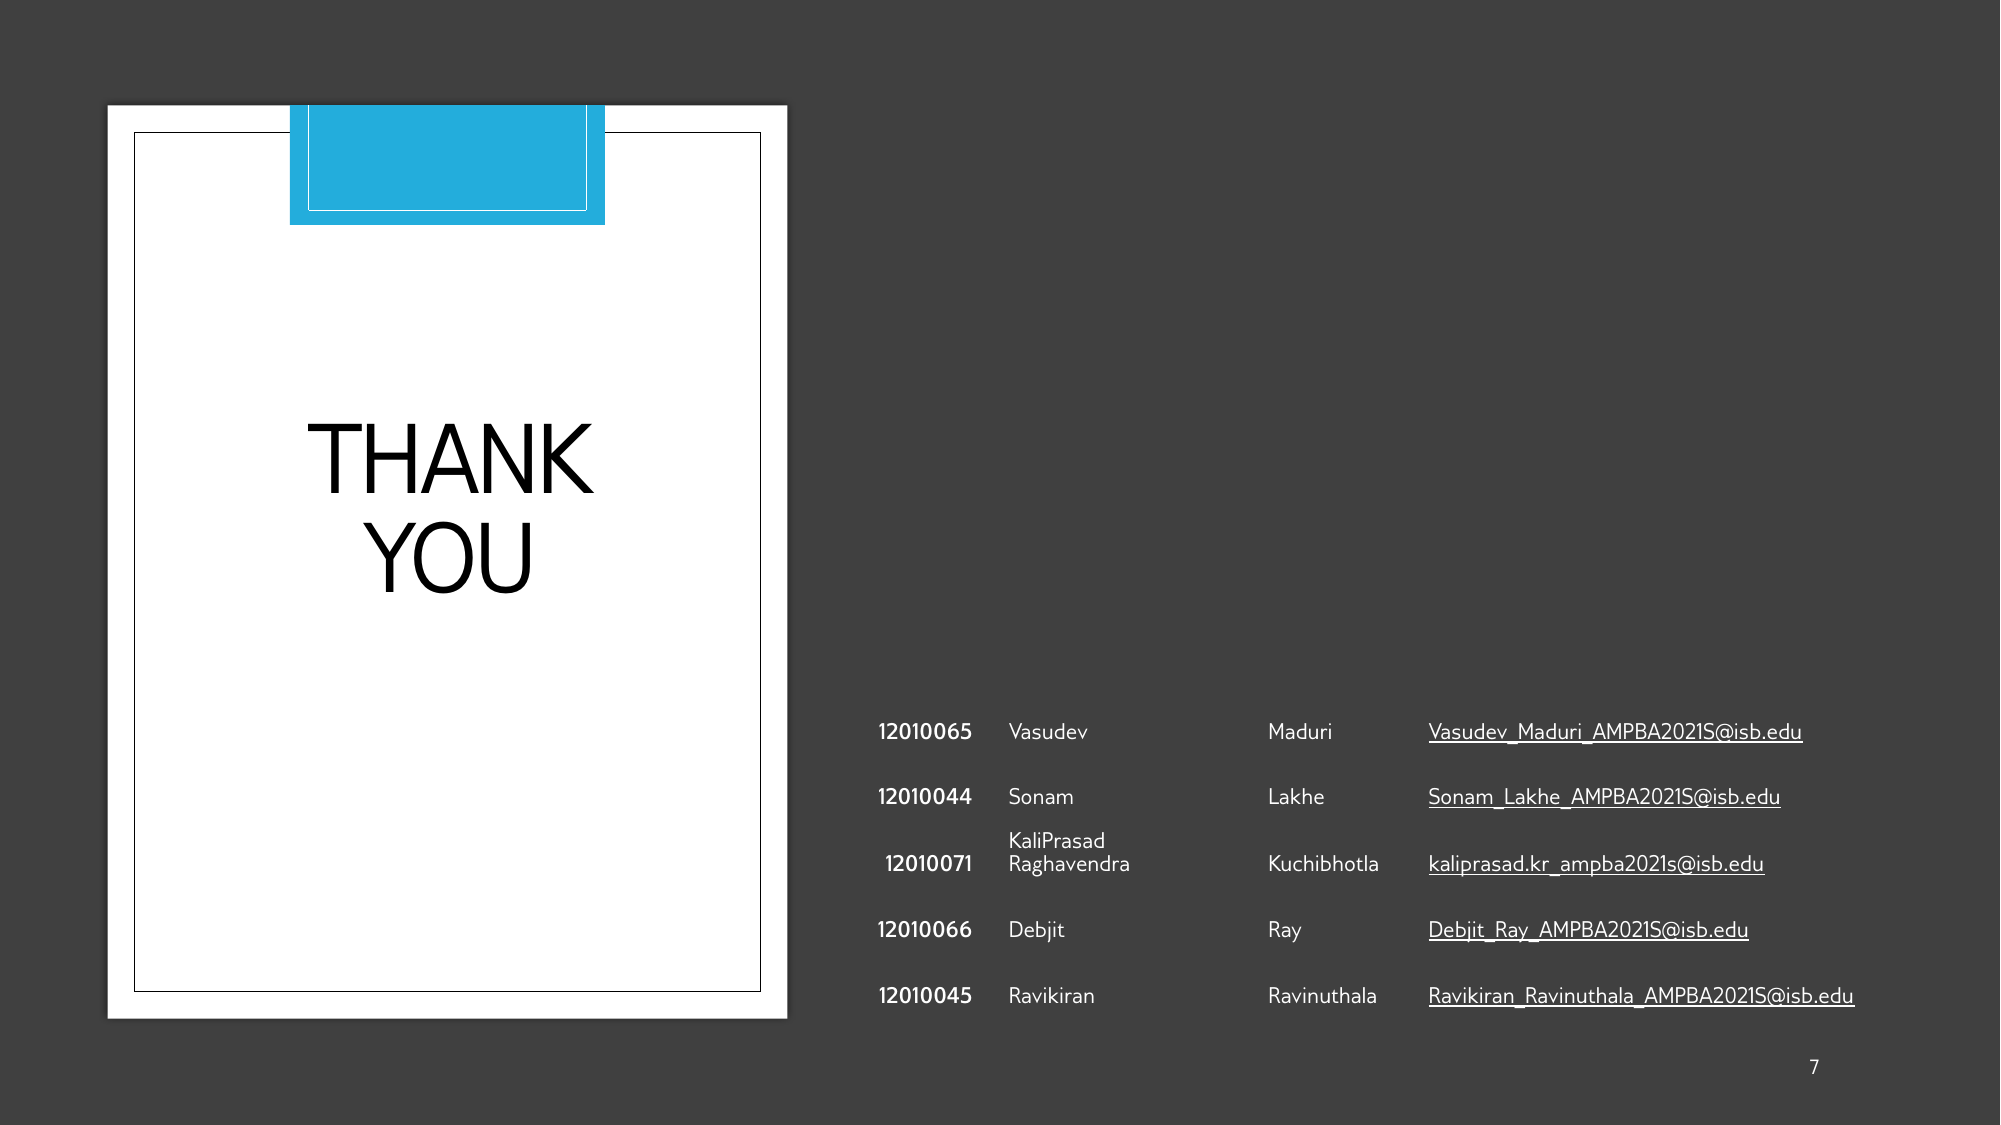

# Thank You
| 12010065 | Vasudev | Maduri | Vasudev\_Maduri\_AMPBA2021S@isb.edu |
| --- | --- | --- | --- |
| 12010044 | Sonam | Lakhe | Sonam\_Lakhe\_AMPBA2021S@isb.edu |
| 12010071 | KaliPrasad Raghavendra | Kuchibhotla | kaliprasad.kr\_ampba2021s@isb.edu |
| 12010066 | Debjit | Ray | Debjit\_Ray\_AMPBA2021S@isb.edu |
| 12010045 | Ravikiran | Ravinuthala | Ravikiran\_Ravinuthala\_AMPBA2021S@isb.edu |
7